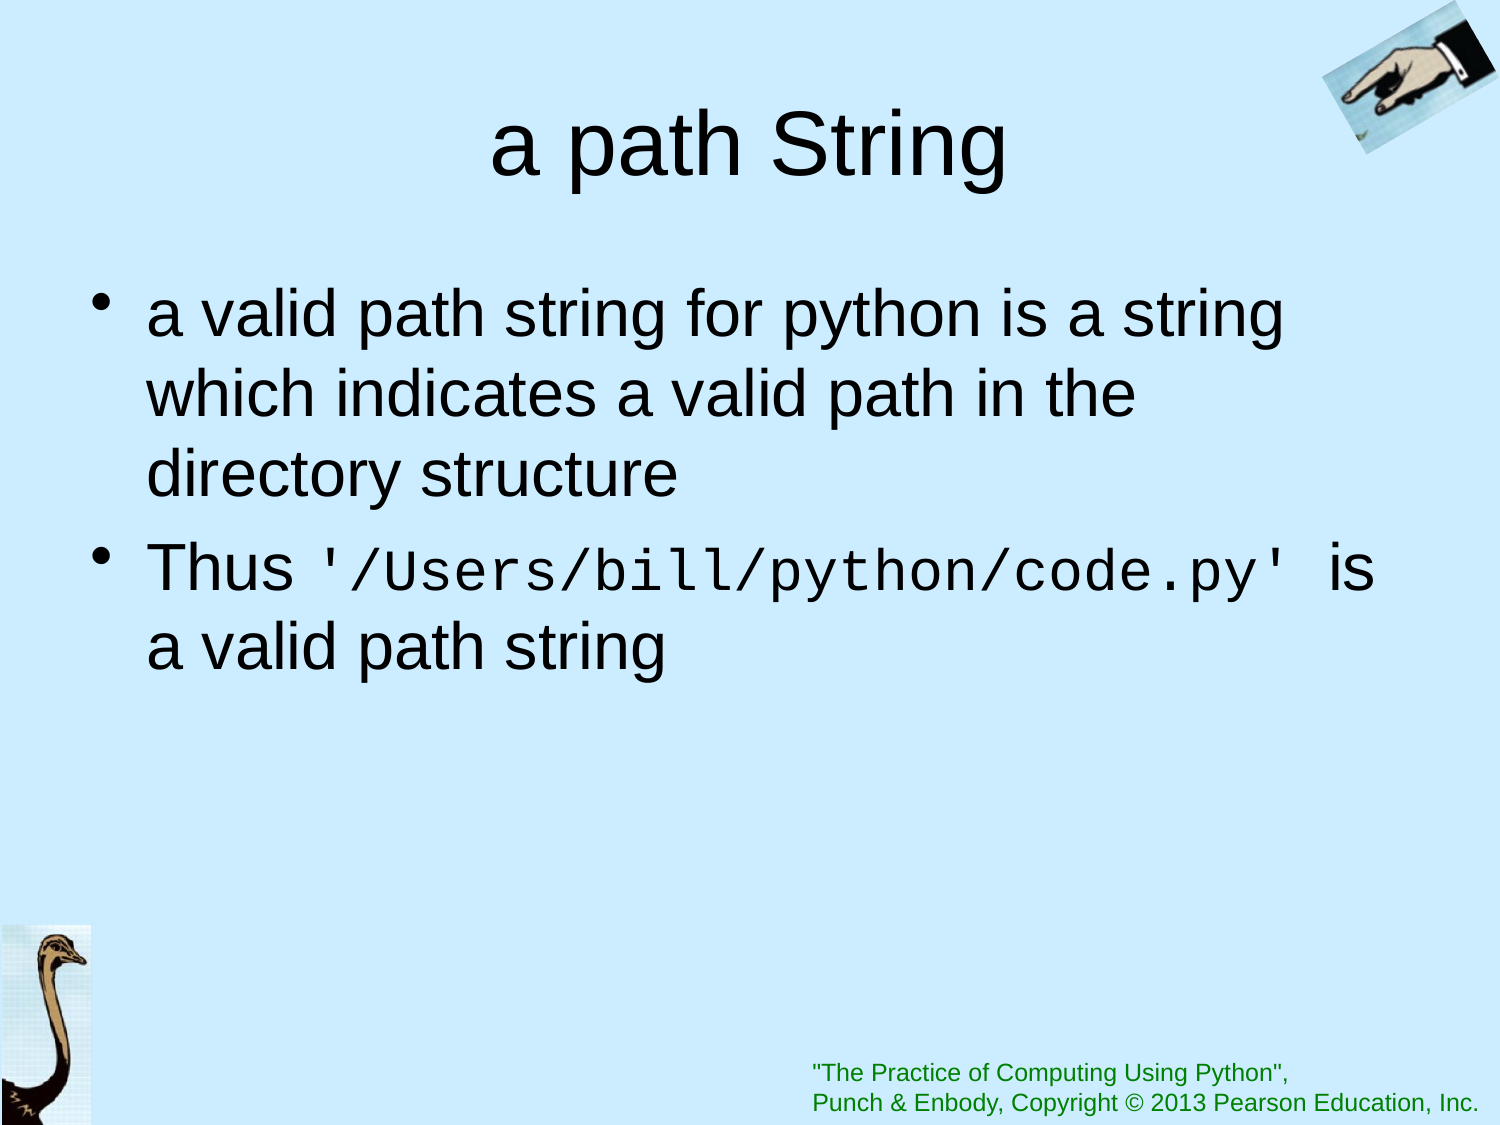

# a path String
a valid path string for python is a string which indicates a valid path in the directory structure
Thus '/Users/bill/python/code.py' is a valid path string